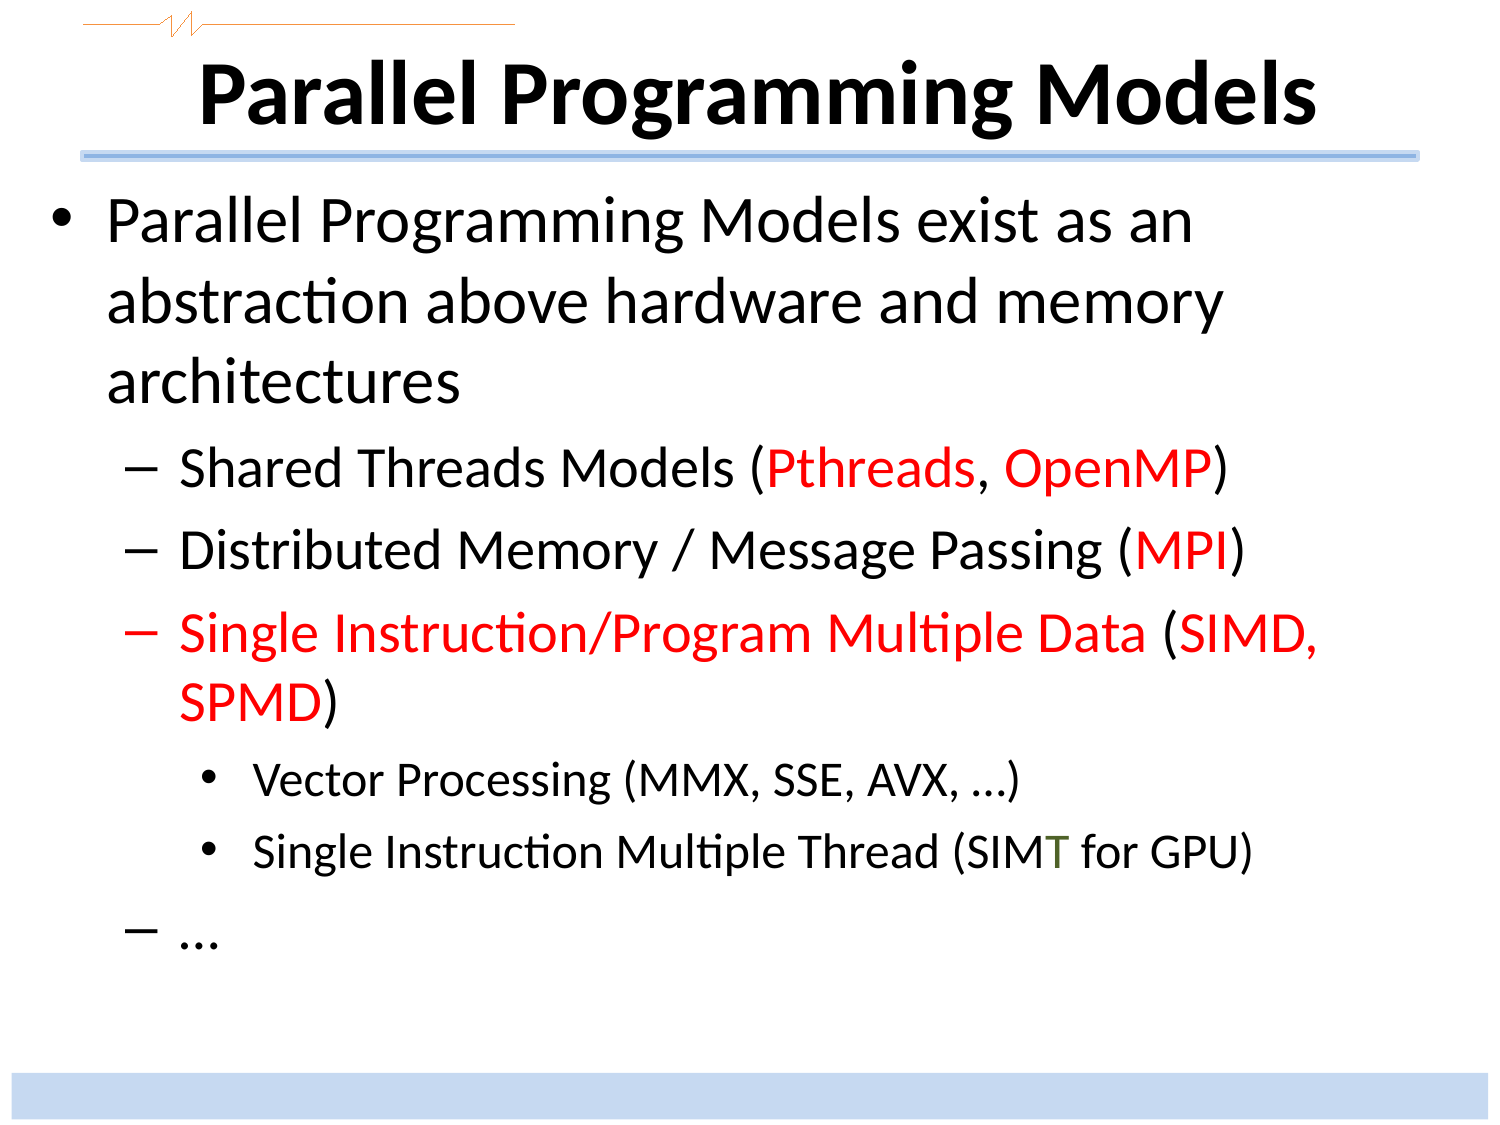

# Parallel Programming Models
Parallel Programming Models exist as an abstraction above hardware and memory architectures
Shared Threads Models (Pthreads, OpenMP)
Distributed Memory / Message Passing (MPI)
Single Instruction/Program Multiple Data (SIMD, SPMD)
Vector Processing (MMX, SSE, AVX, …)
Single Instruction Multiple Thread (SIMT for GPU)
…